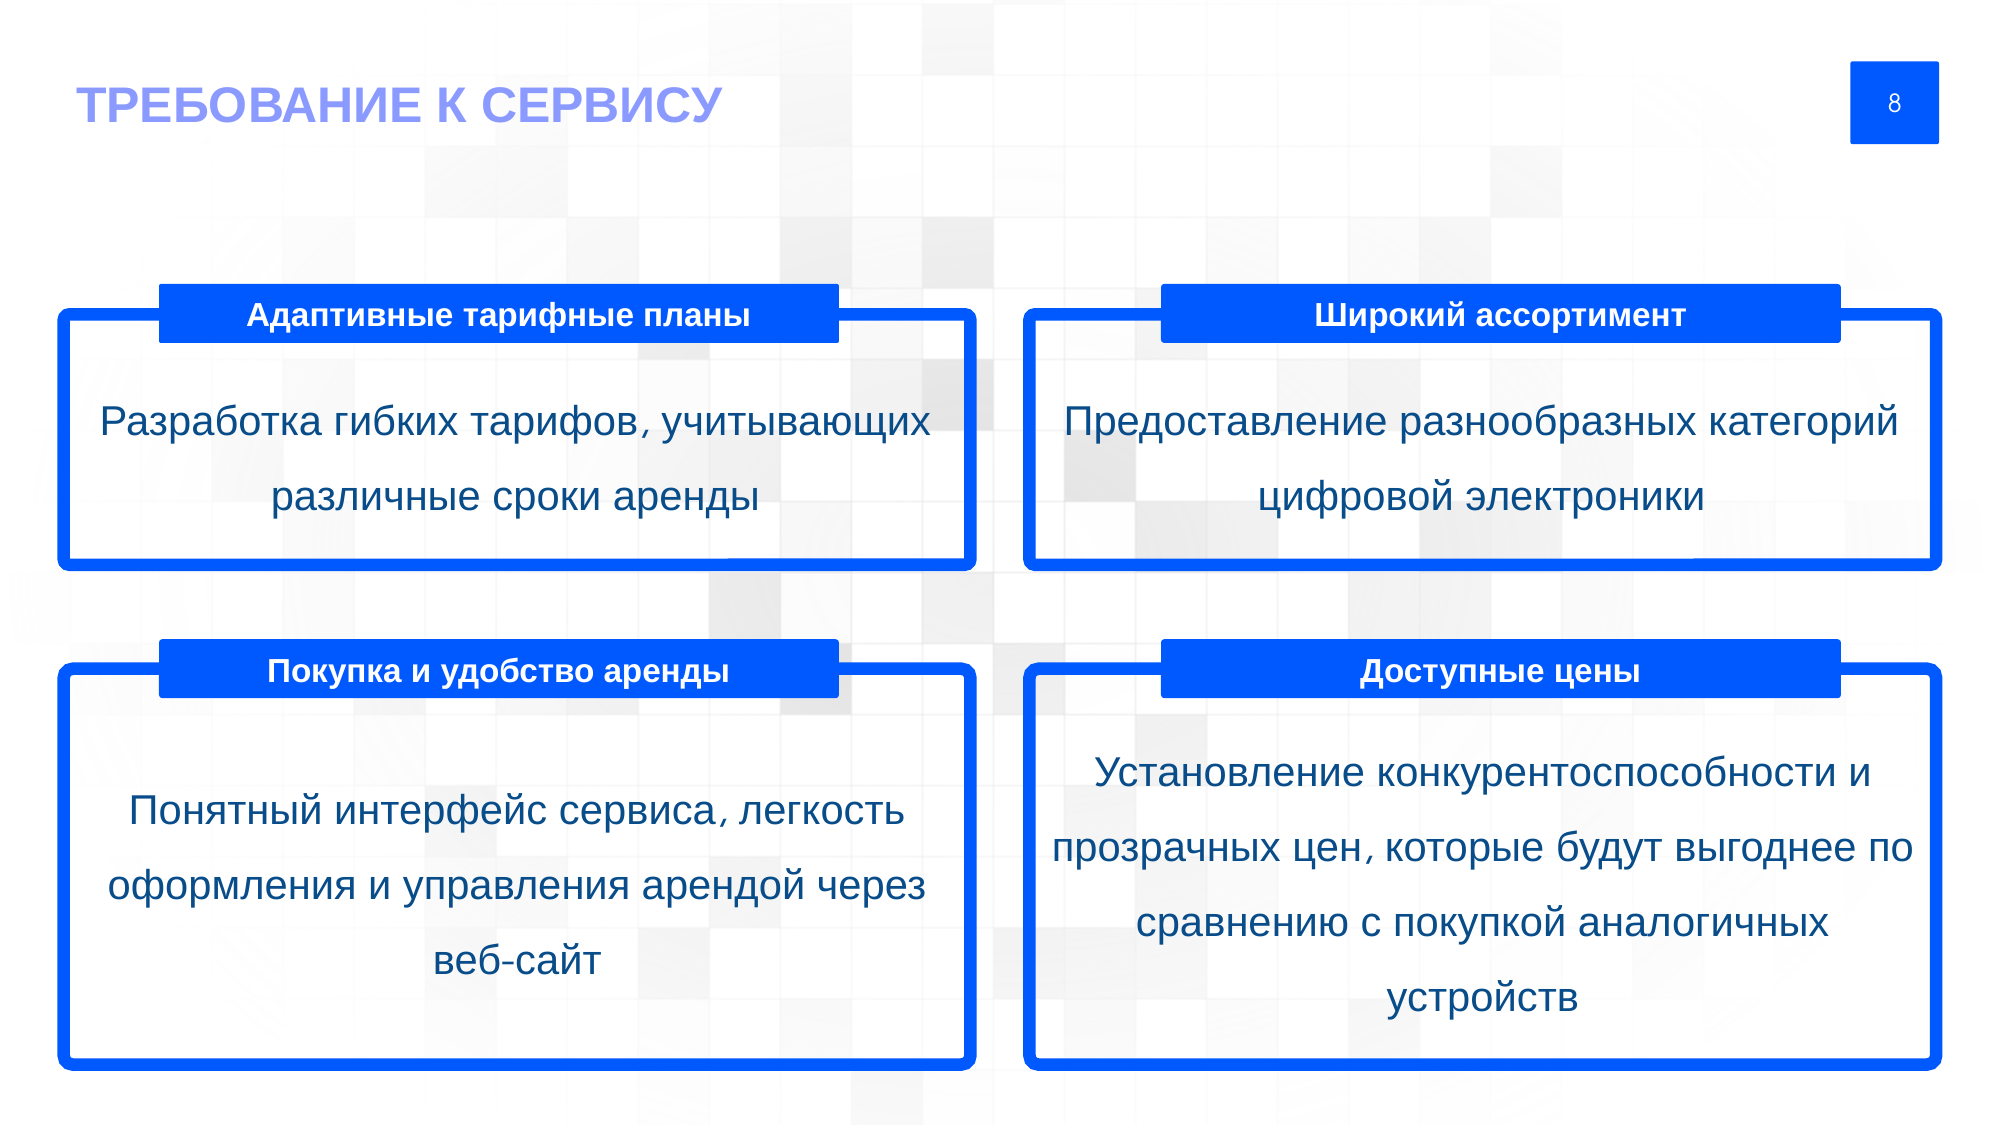

ТРЕБОВАНИЕ К СЕРВИСУ
8
Адаптивные тарифные планы
Широкий ассортимент

Предоставление разнообразных категорий цифровой электроники
Разработка гибких тарифов, учитывающих различные сроки аренды
Доступные цены
Покупка и удобство аренды

Установление конкурентоспособности и прозрачных цен, которые будут выгоднее по сравнению с покупкой аналогичных устройств
Понятный интерфейс сервиса, легкость оформления и управления арендой через веб-сайт